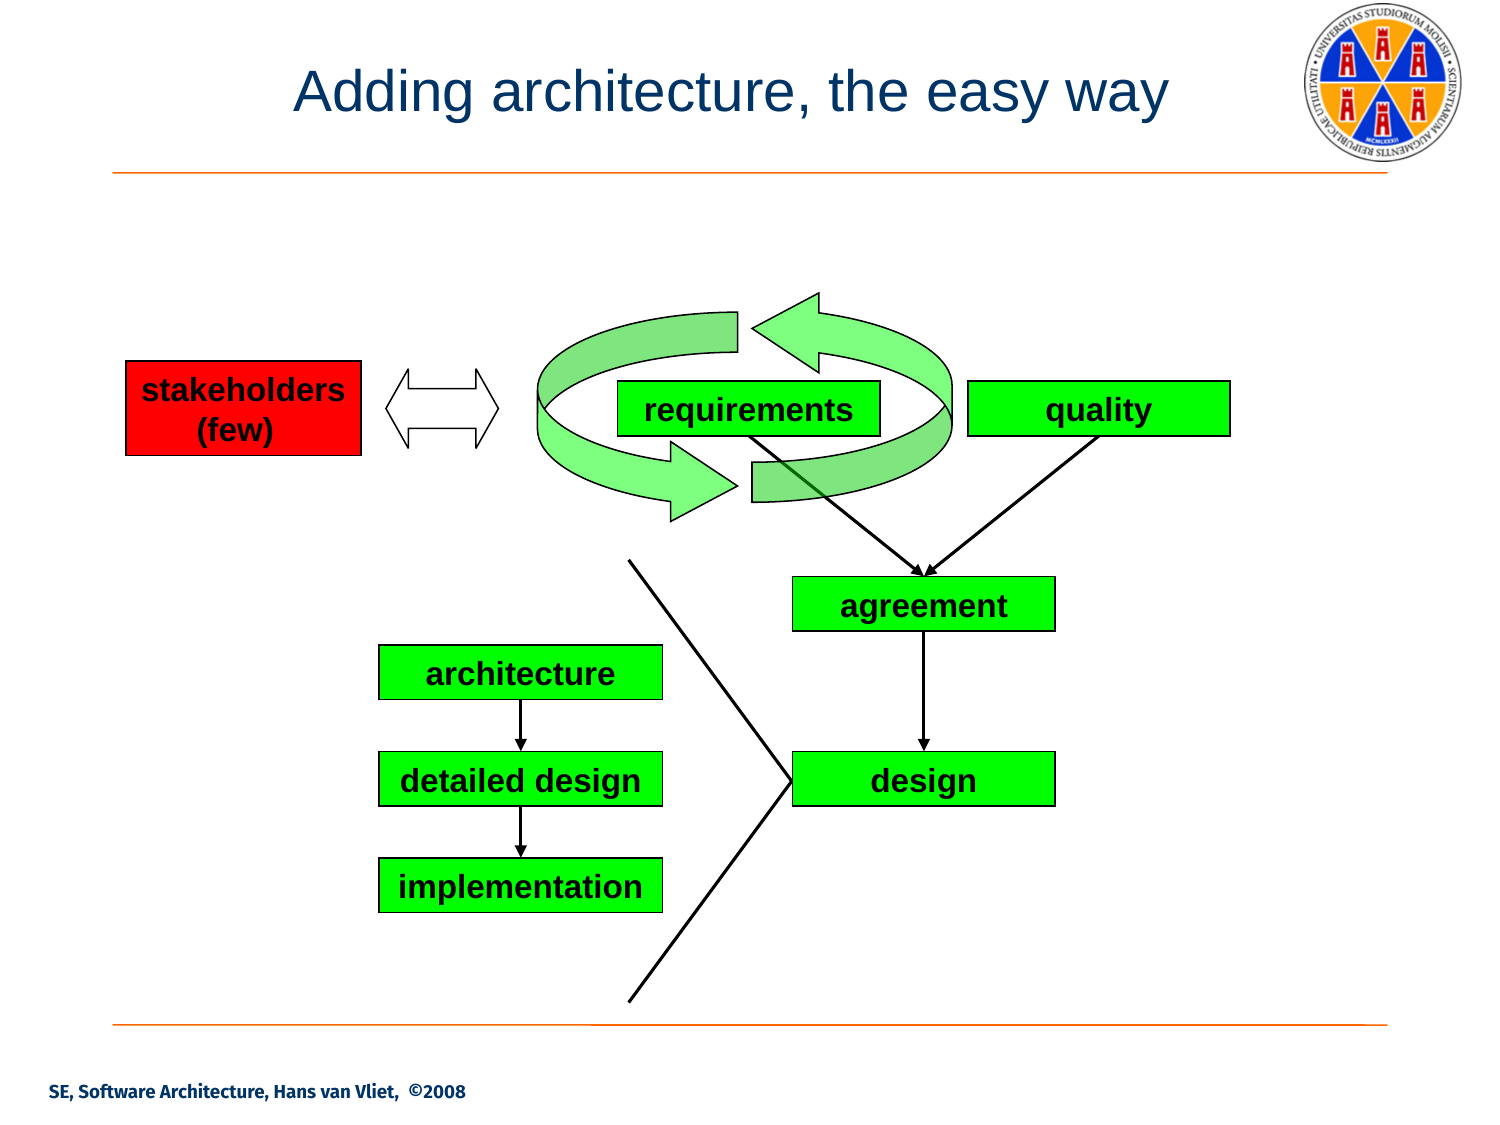

# Adding architecture, the easy way

stakeholders
      (few)

requirements
quality
agreement
design

architecture
detailed design
implementation
SE, Software Architecture, Hans van Vliet,  ©2008